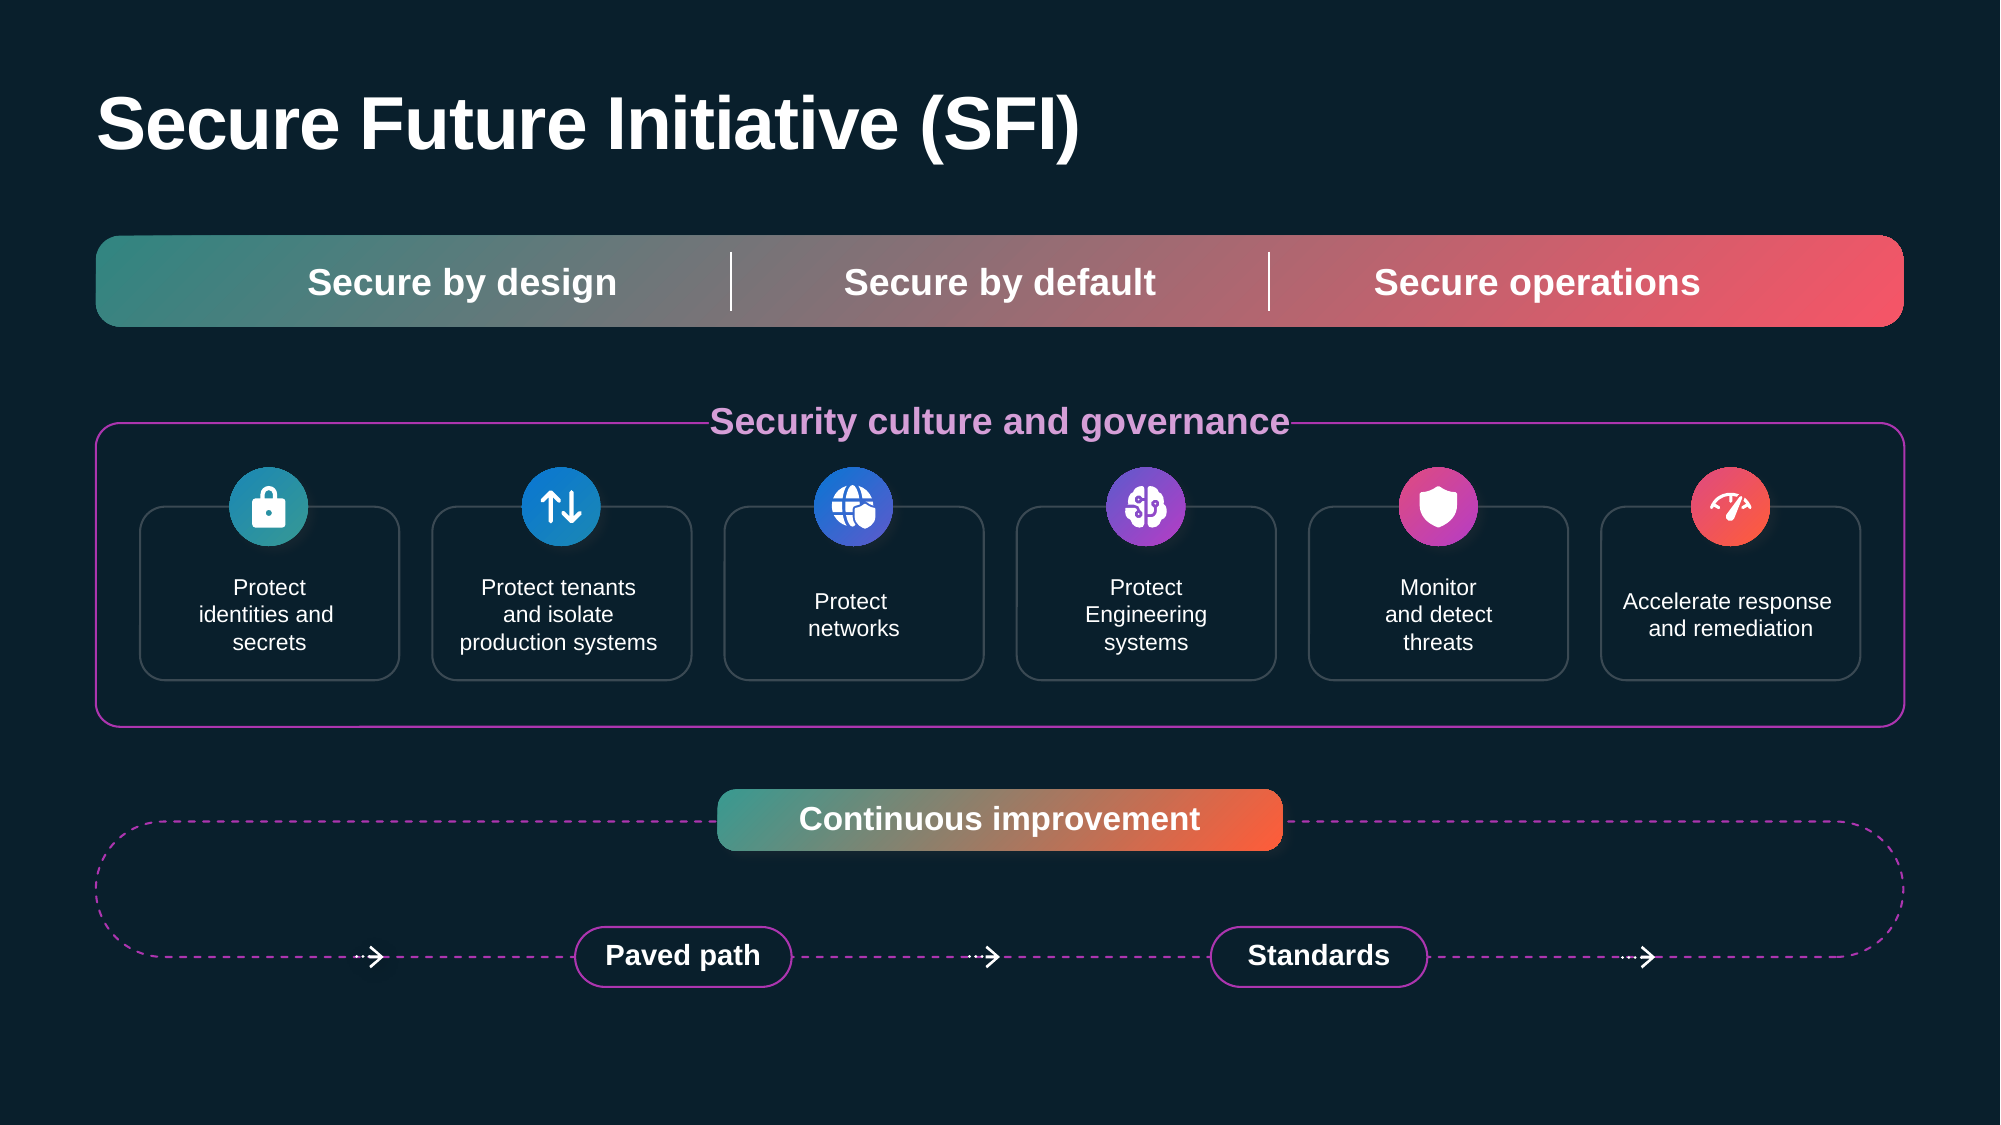

# Secure Future Initiative (SFI)

Secure by design
Secure by default
Secure operations
Security culture and governance

Protect
identities and
secrets
Protect tenants
and isolate
production systems
Protect
Engineering
systems
Monitor
and detect
threats
Protect
networks
Accelerate response 
and remediation
Continuous improvement

Paved path
Standards